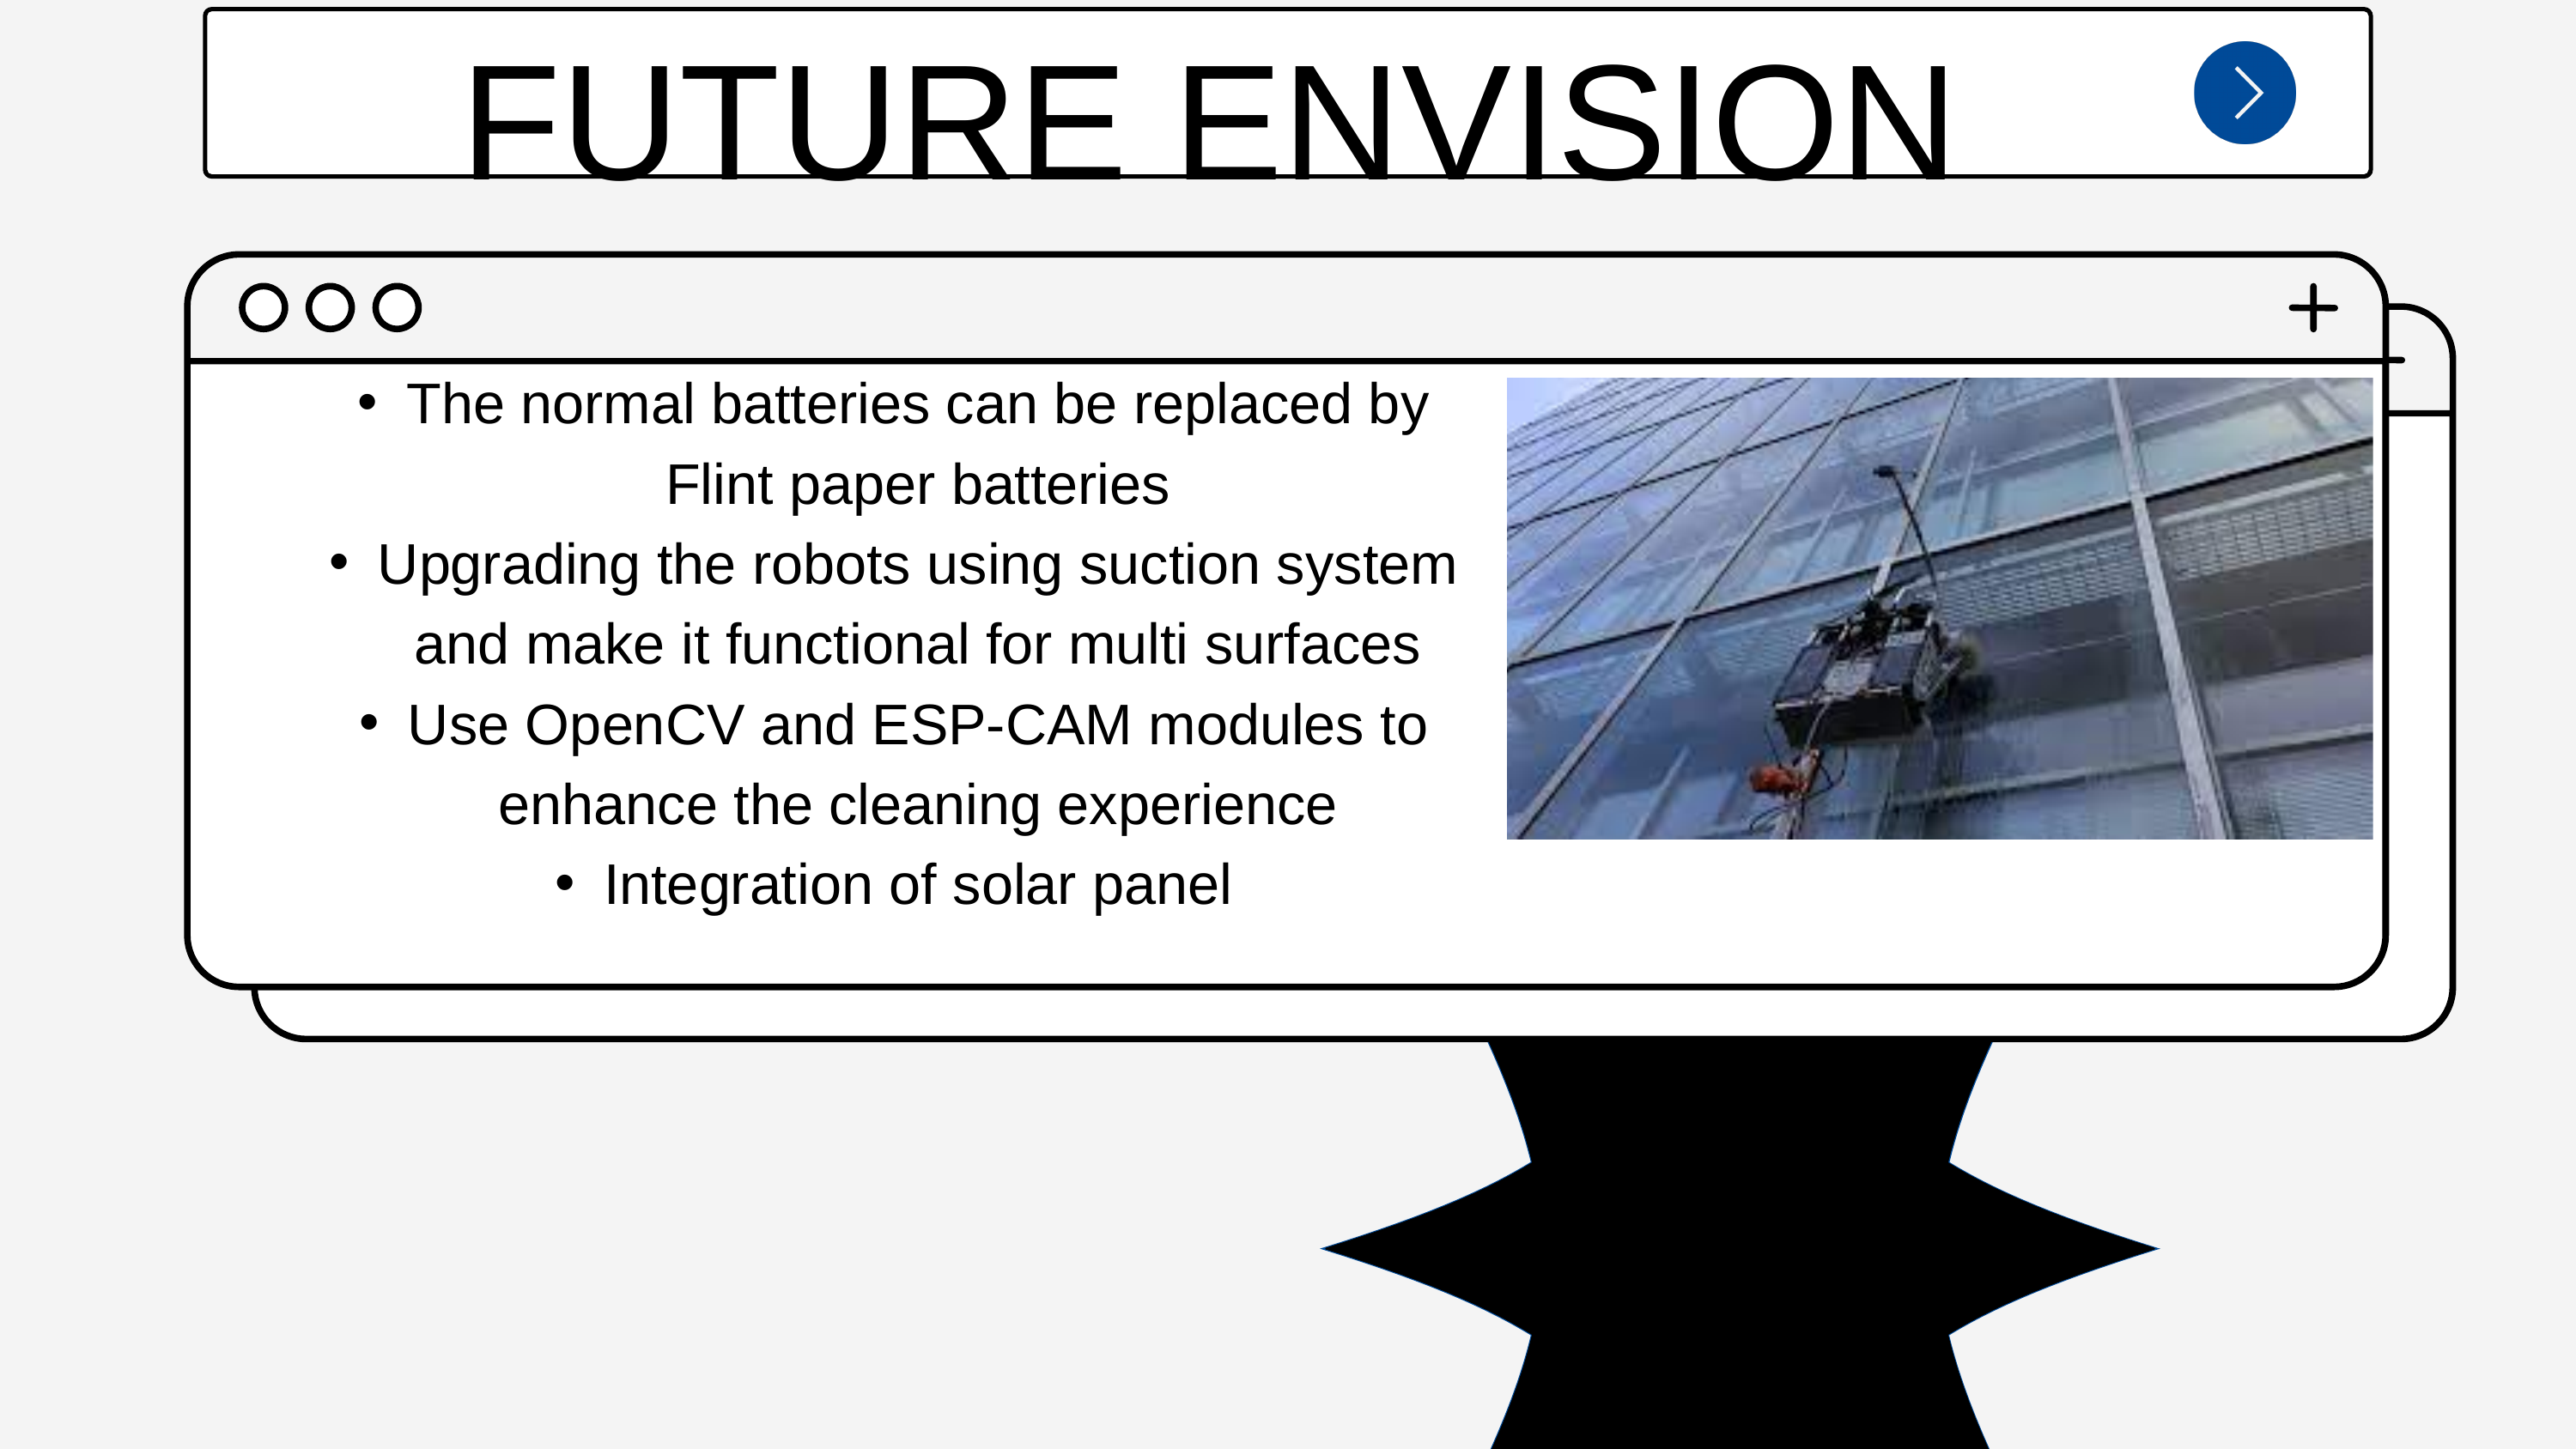

FUTURE ENVISION

The normal batteries can be replaced by Flint paper batteries
Upgrading the robots using suction system and make it functional for multi surfaces
Use OpenCV and ESP-CAM modules to enhance the cleaning experience
Integration of solar panel